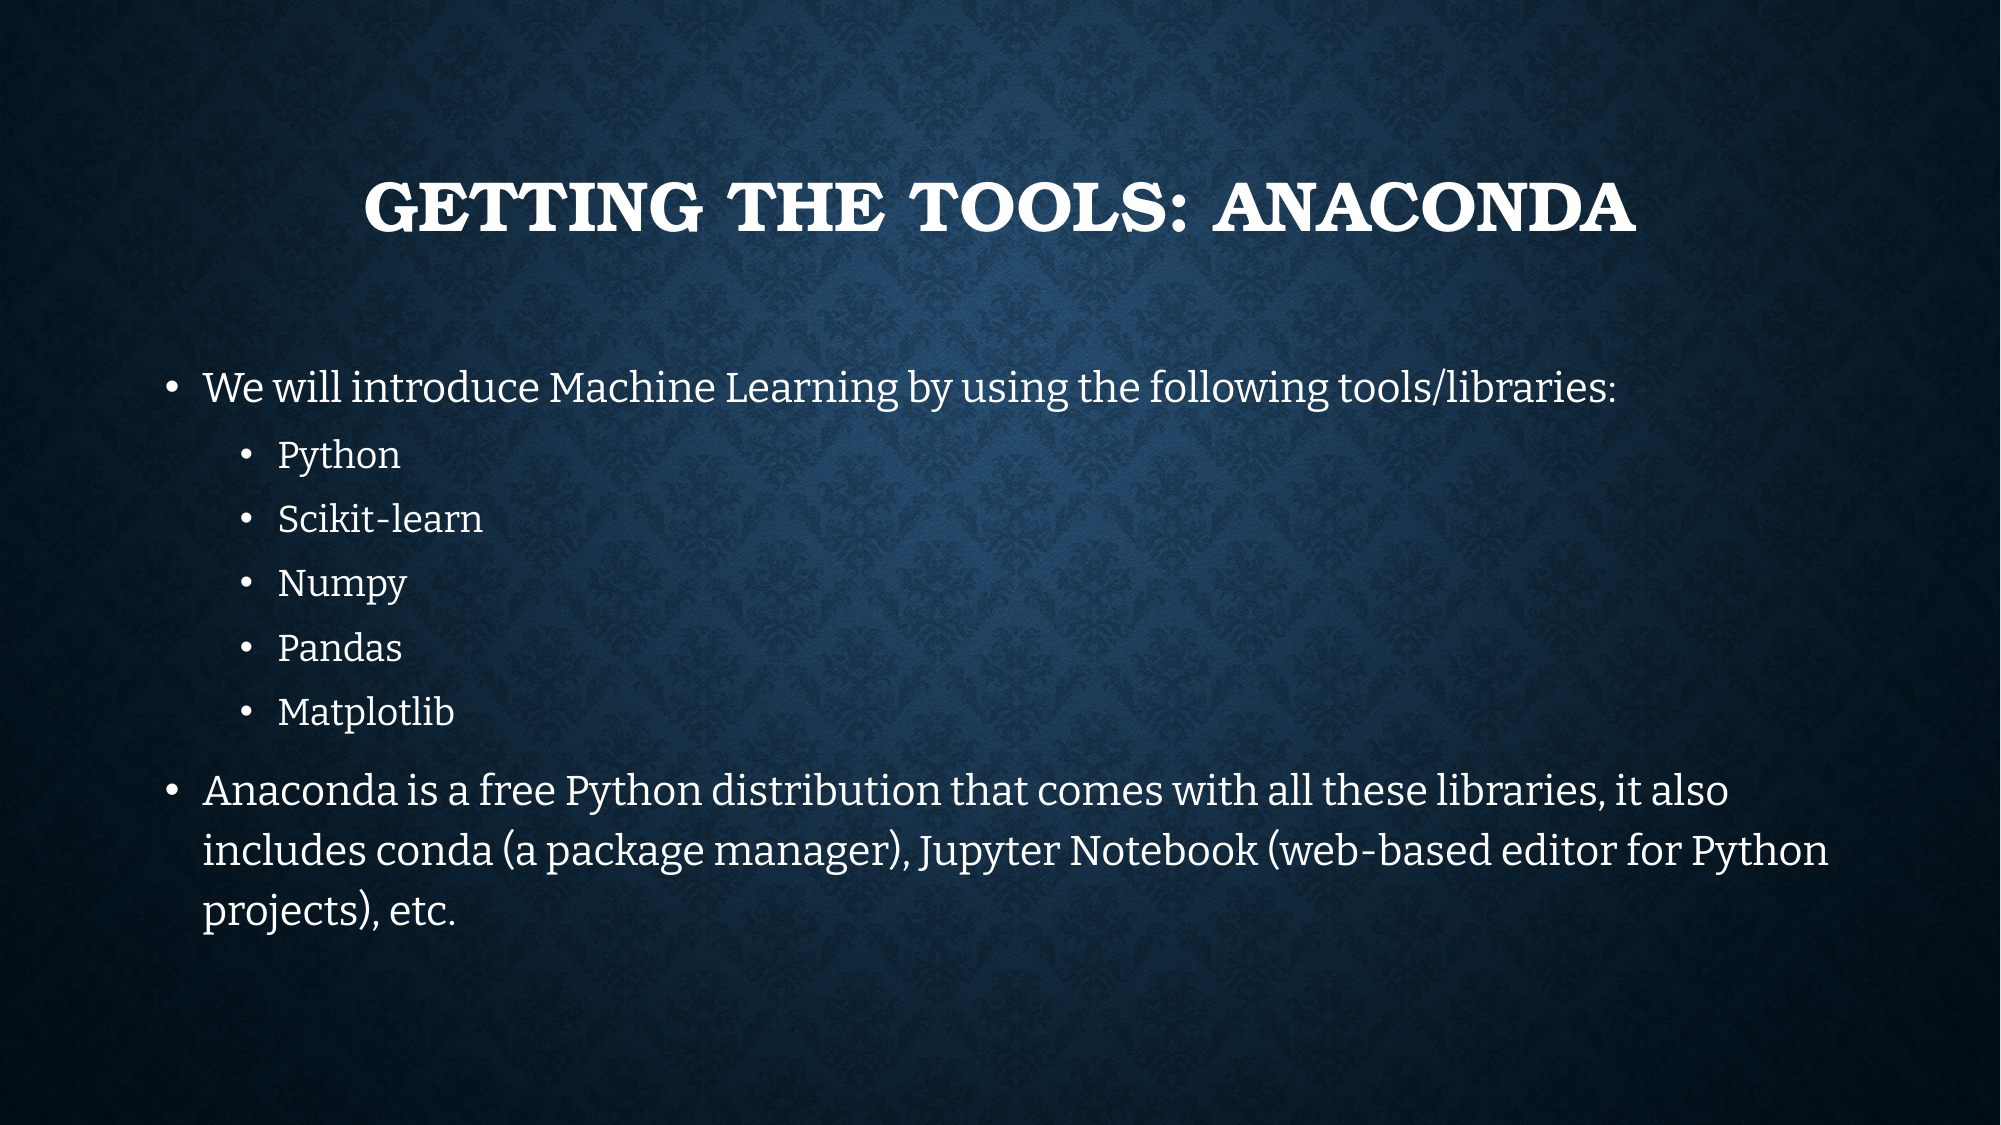

# Getting the tools: anaconda
We will introduce Machine Learning by using the following tools/libraries:
Python
Scikit-learn
Numpy
Pandas
Matplotlib
Anaconda is a free Python distribution that comes with all these libraries, it also includes conda (a package manager), Jupyter Notebook (web-based editor for Python projects), etc.